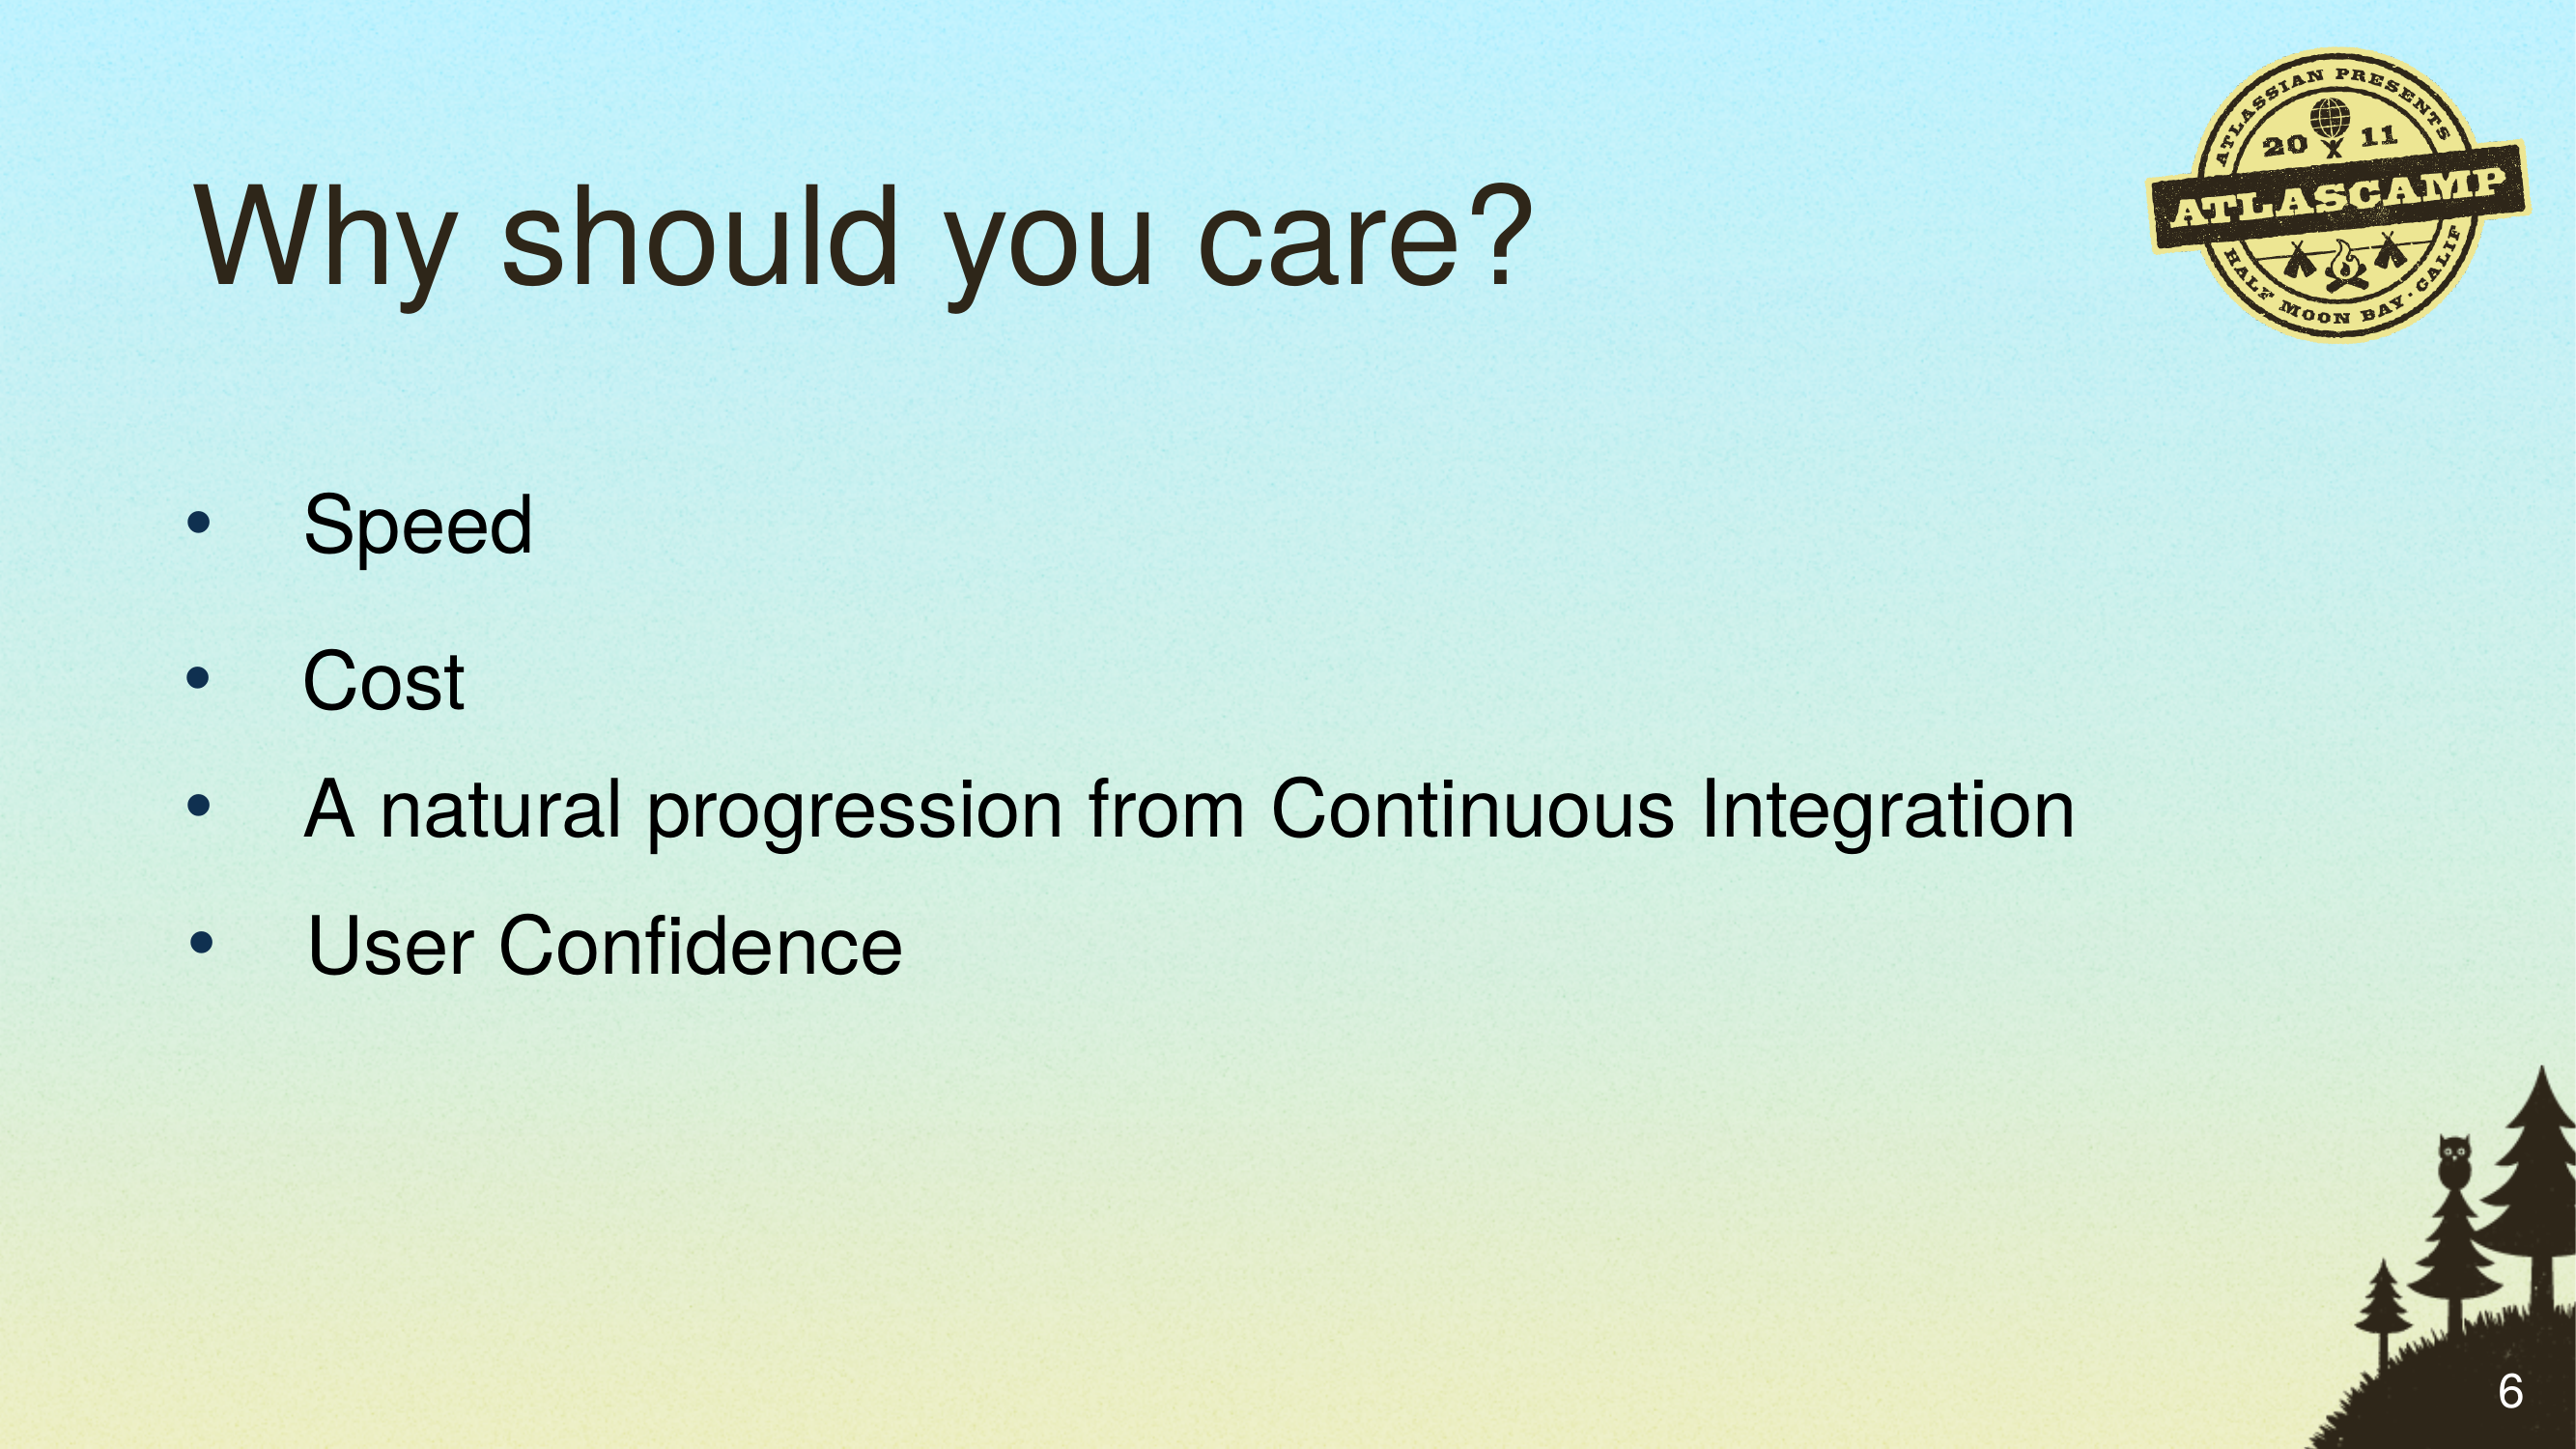

# Why should you care?
Speed

Cost
A natural progression from Continuous Integration
User Confidence
6